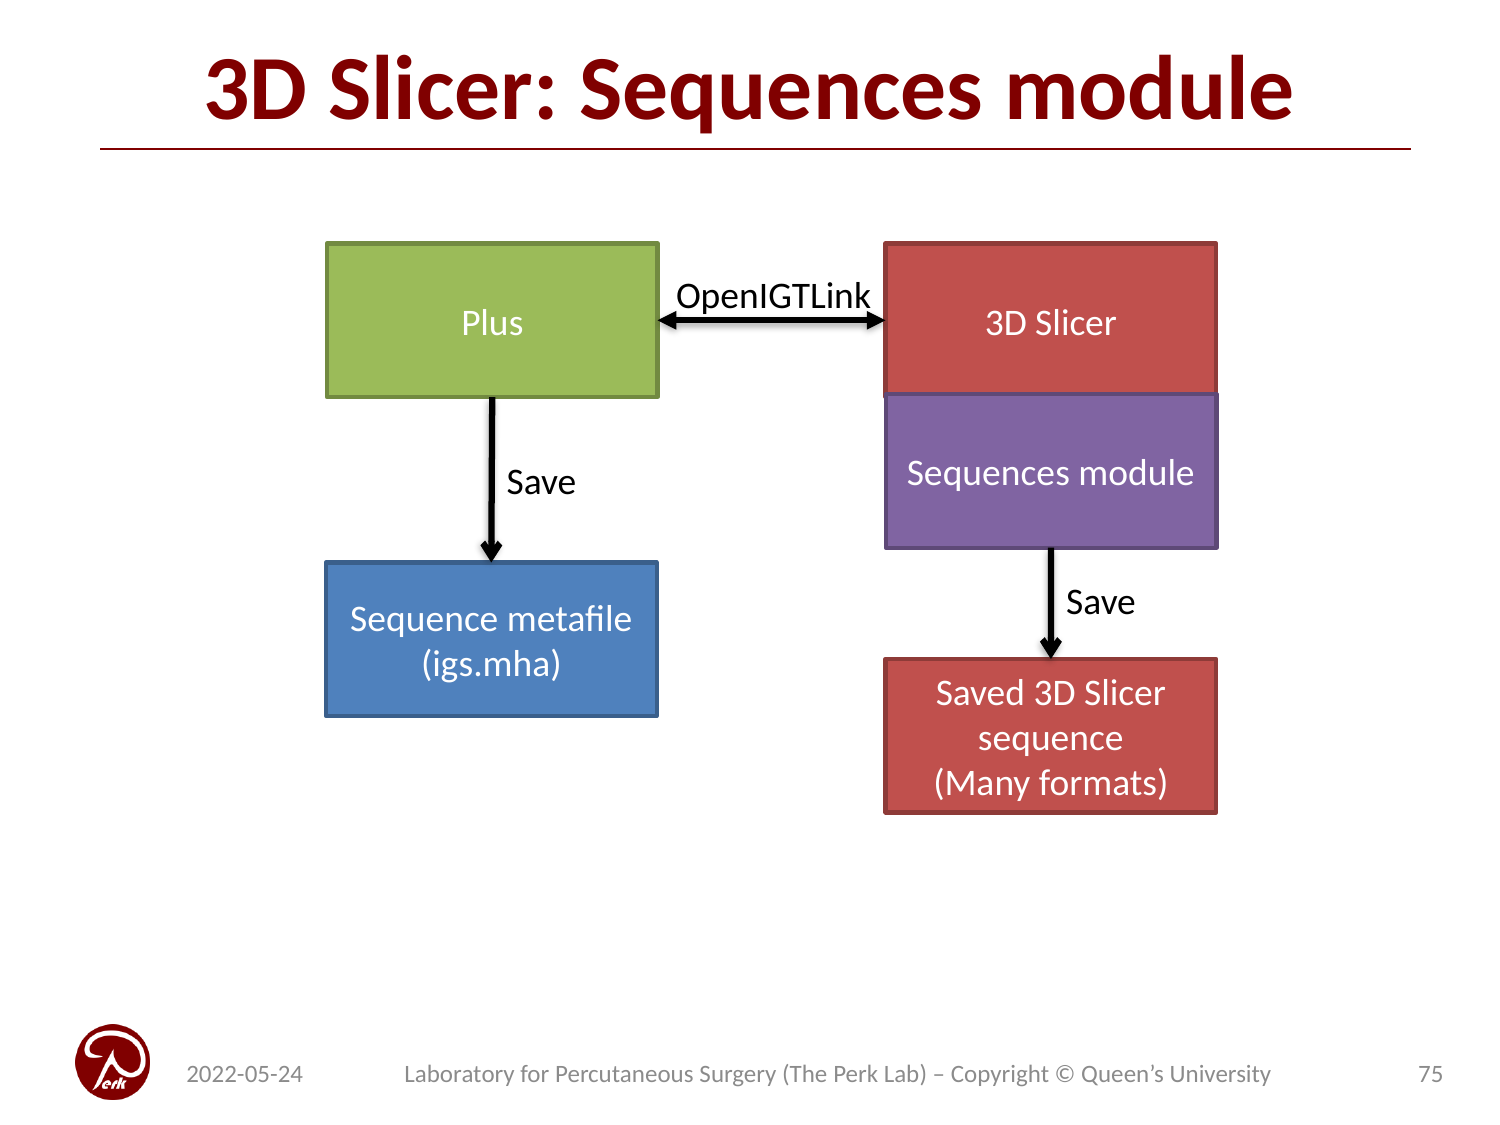

# 3D Slicer: Sequences module
Plus
3D Slicer
OpenIGTLink
Sequences module
Save
Sequence metafile
(igs.mha)
Save
Saved 3D Slicer sequence
(Many formats)

2022-05-24
Laboratory for Percutaneous Surgery (The Perk Lab) – Copyright © Queen’s University
75